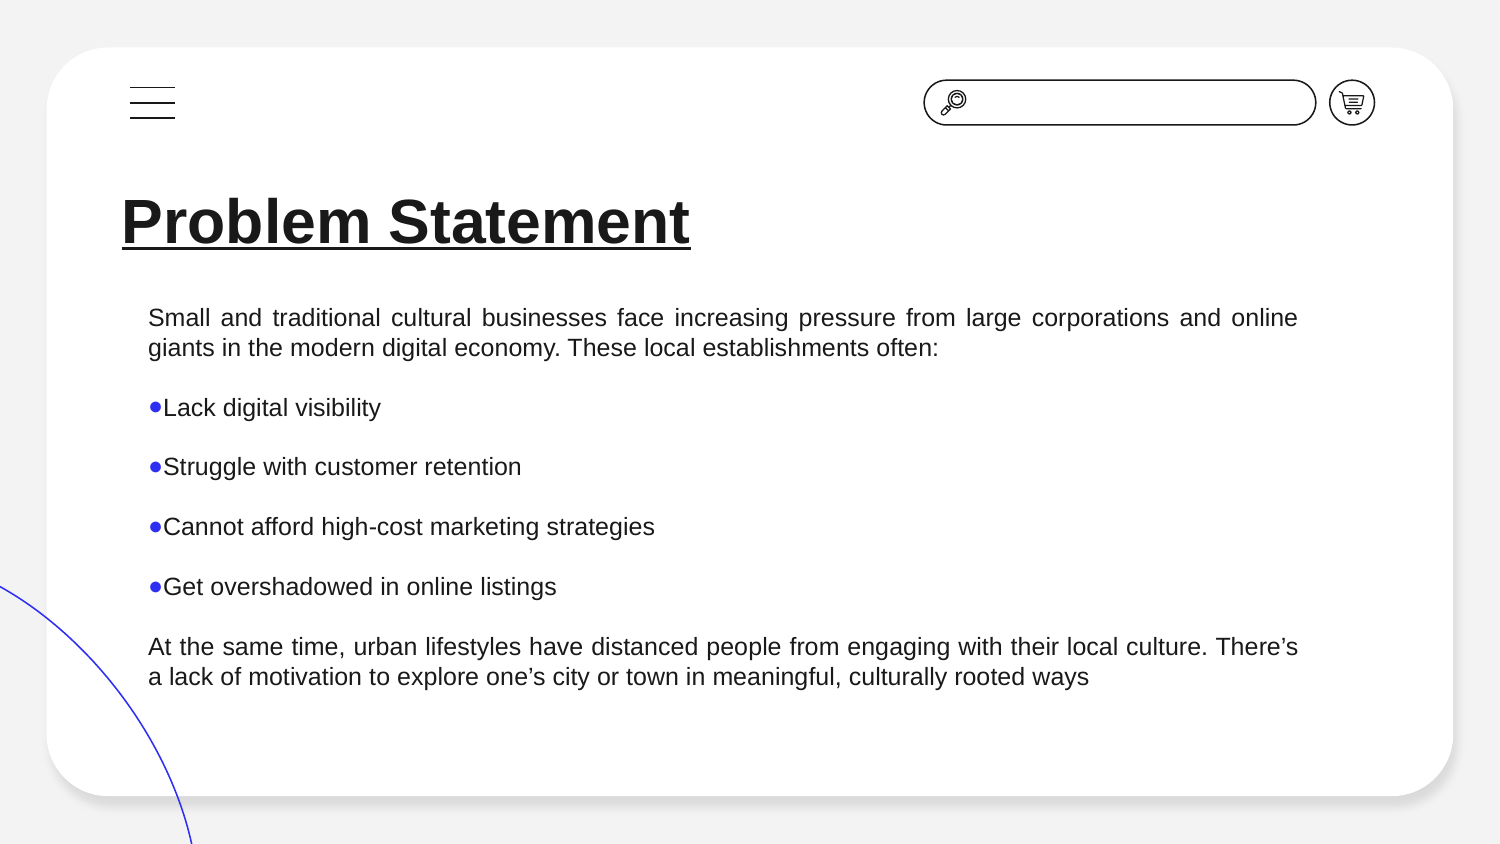

# Problem Statement
Small and traditional cultural businesses face increasing pressure from large corporations and online giants in the modern digital economy. These local establishments often:

Lack digital visibility

Struggle with customer retention

Cannot afford high-cost marketing strategies

Get overshadowed in online listings

At the same time, urban lifestyles have distanced people from engaging with their local culture. There’s a lack of motivation to explore one’s city or town in meaningful, culturally rooted ways